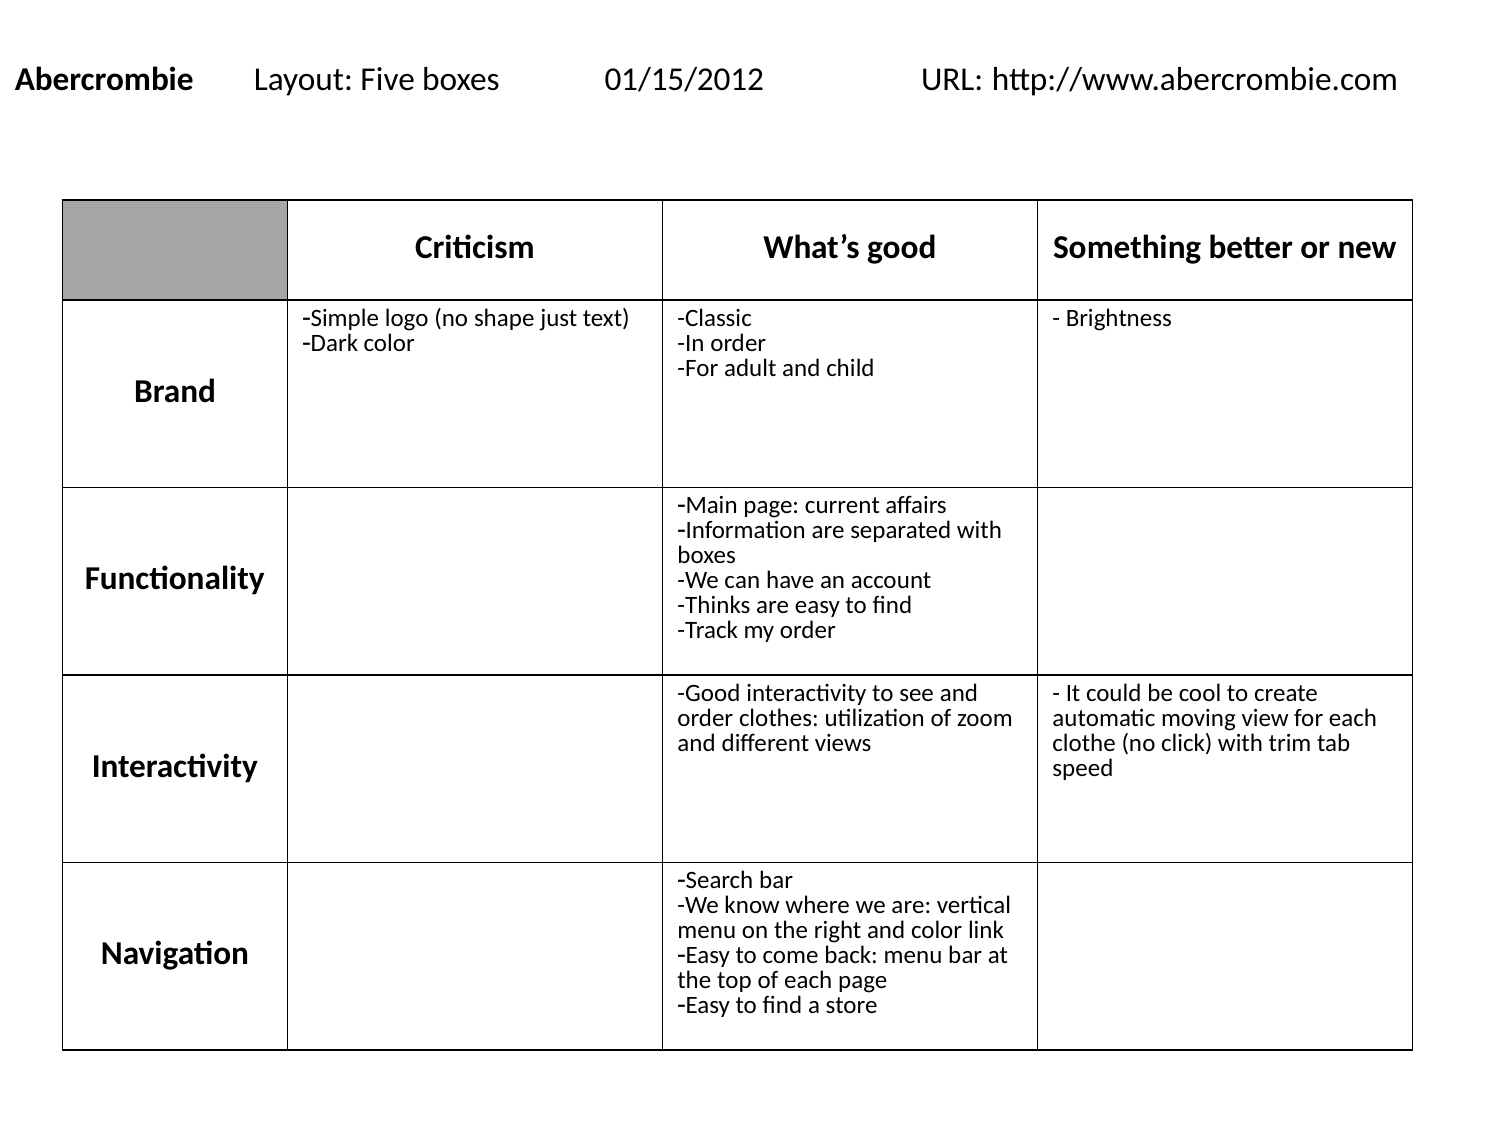

Abercrombie        Layout: Five boxes              01/15/2012                     URL: http://www.abercrombie.com

|  | Criticism | What’s good | Something better or new |
| --- | --- | --- | --- |
| Brand | Simple logo (no shape just text) Dark color | -Classic -In order -For adult and child | - Brightness |
| Functionality |  | Main page: current affairs Information are separated with boxes -We can have an account -Thinks are easy to find -Track my order |  |
| Interactivity |  | -Good interactivity to see and order clothes: utilization of zoom and different views | - It could be cool to create automatic moving view for each clothe (no click) with trim tab speed |
| Navigation |  | Search bar -We know where we are: vertical menu on the right and color link Easy to come back: menu bar at the top of each page Easy to find a store |  |